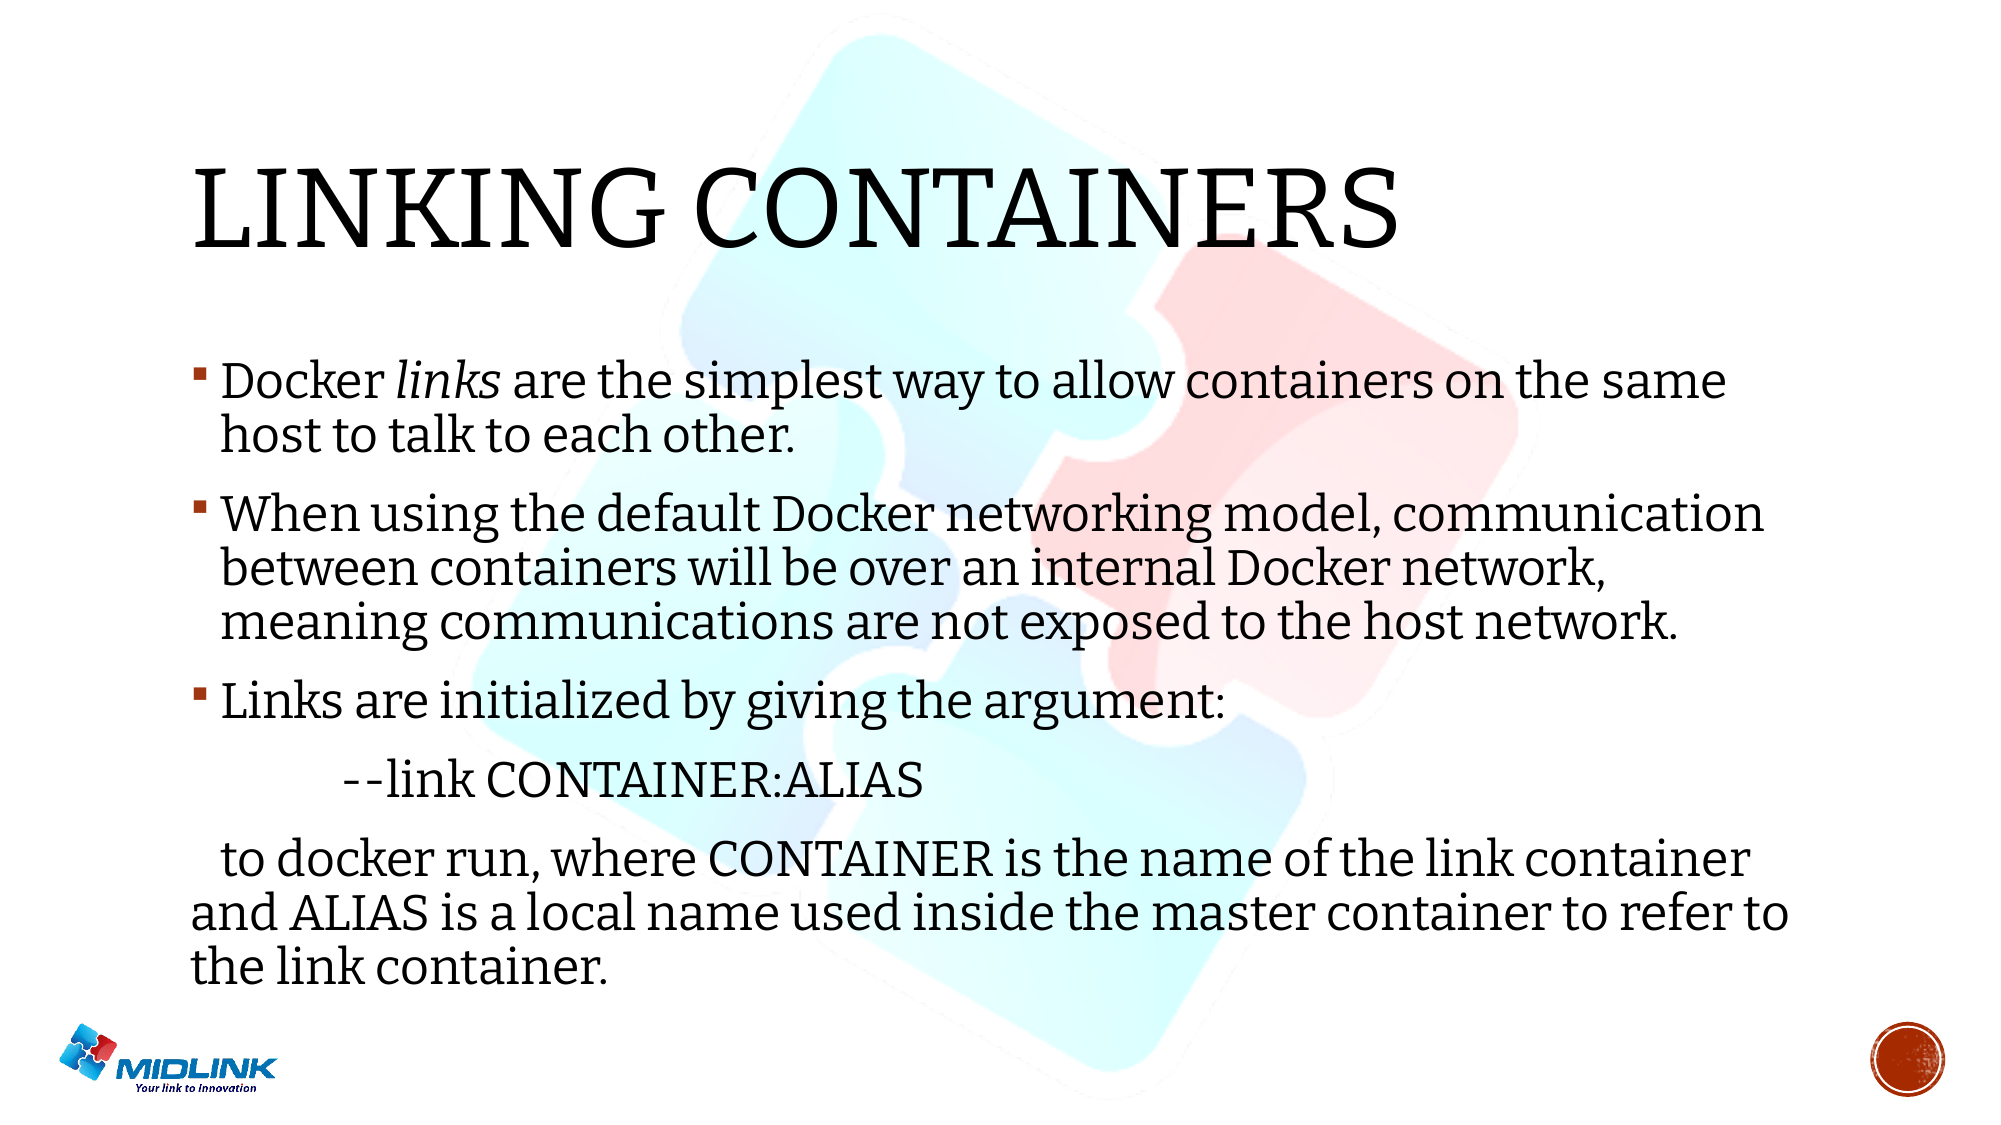

# Linking containers
Docker links are the simplest way to allow containers on the same host to talk to each other.
When using the default Docker networking model, communication between containers will be over an internal Docker network, meaning communications are not exposed to the host network.
Links are initialized by giving the argument:
 	--link CONTAINER:ALIAS
   to docker run, where CONTAINER is the name of the link container    and ALIAS is a local name used inside the master container to refer to the link container.